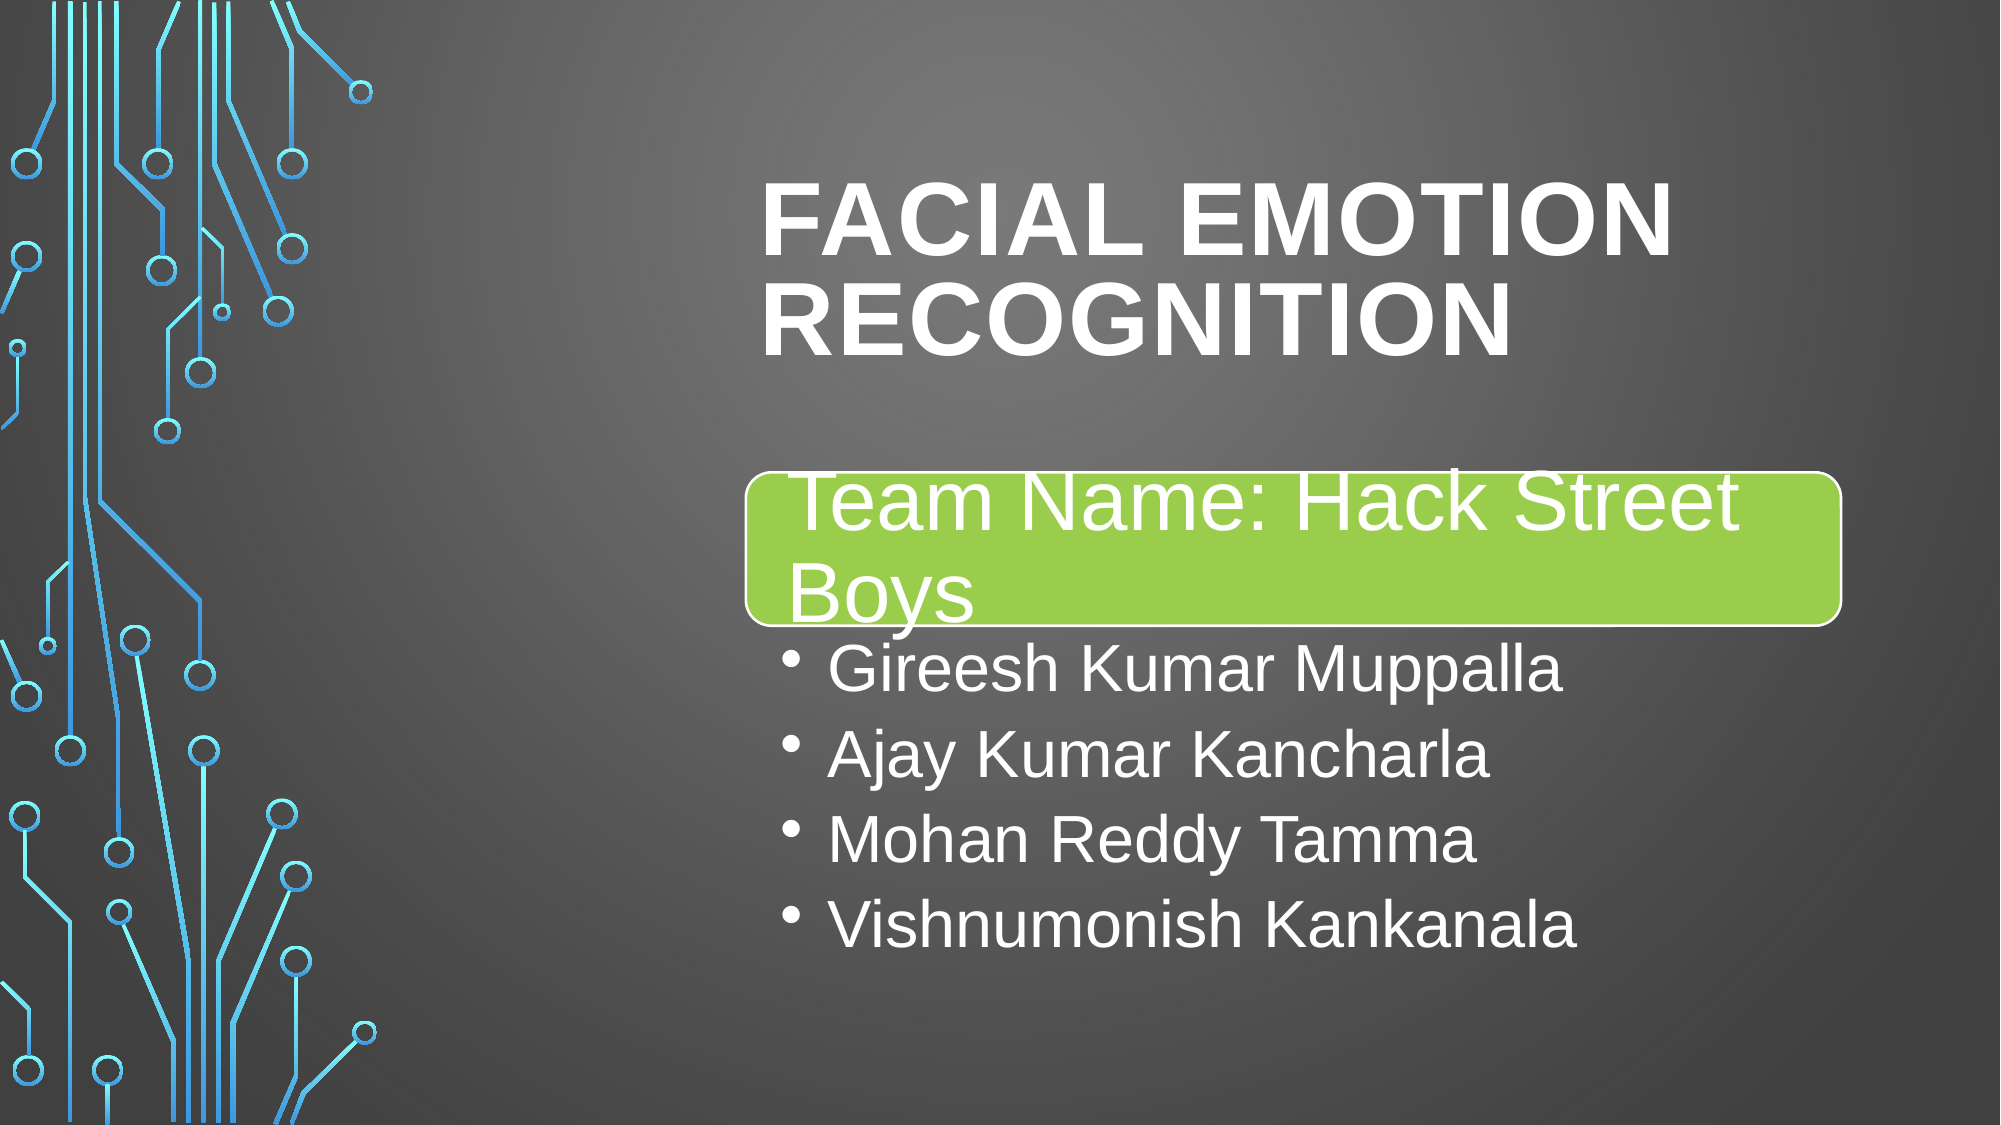

Facial Emotion Recognition
Team Name: Hack Street Boys
Gireesh Kumar Muppalla
Ajay Kumar Kancharla
Mohan Reddy Tamma
Vishnumonish Kankanala